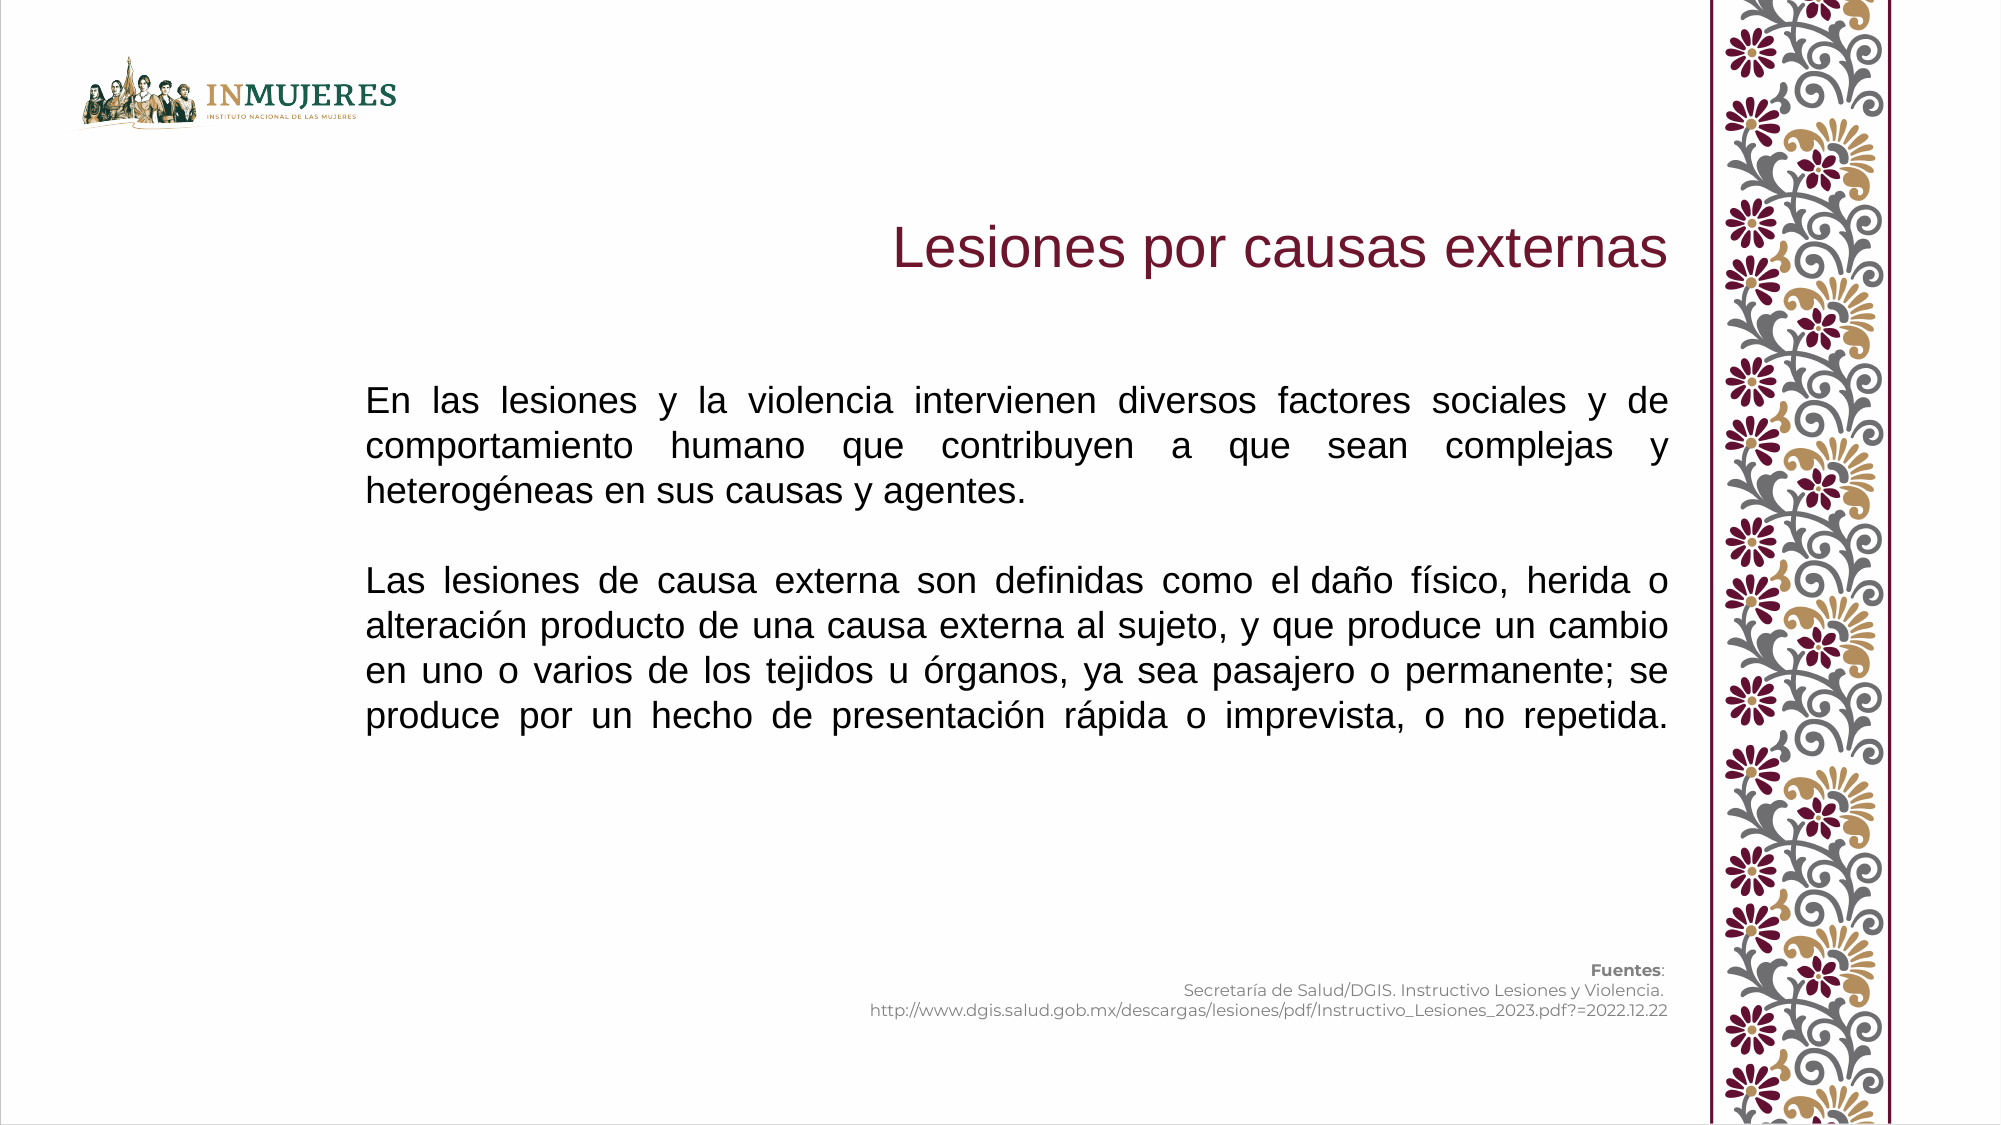

Lesiones por causas externas
En las lesiones y la violencia intervienen diversos factores sociales y de comportamiento humano que contribuyen a que sean complejas y heterogéneas en sus causas y agentes.

Las lesiones de causa externa son definidas como el daño físico, herida o alteración producto de una causa externa al sujeto, y que produce un cambio en uno o varios de los tejidos u órganos, ya sea pasajero o permanente; se produce por un hecho de presentación rápida o imprevista, o no repetida.
Fuentes:
Secretaría de Salud/DGIS. Instructivo Lesiones y Violencia. http://www.dgis.salud.gob.mx/descargas/lesiones/pdf/Instructivo_Lesiones_2023.pdf?=2022.12.22